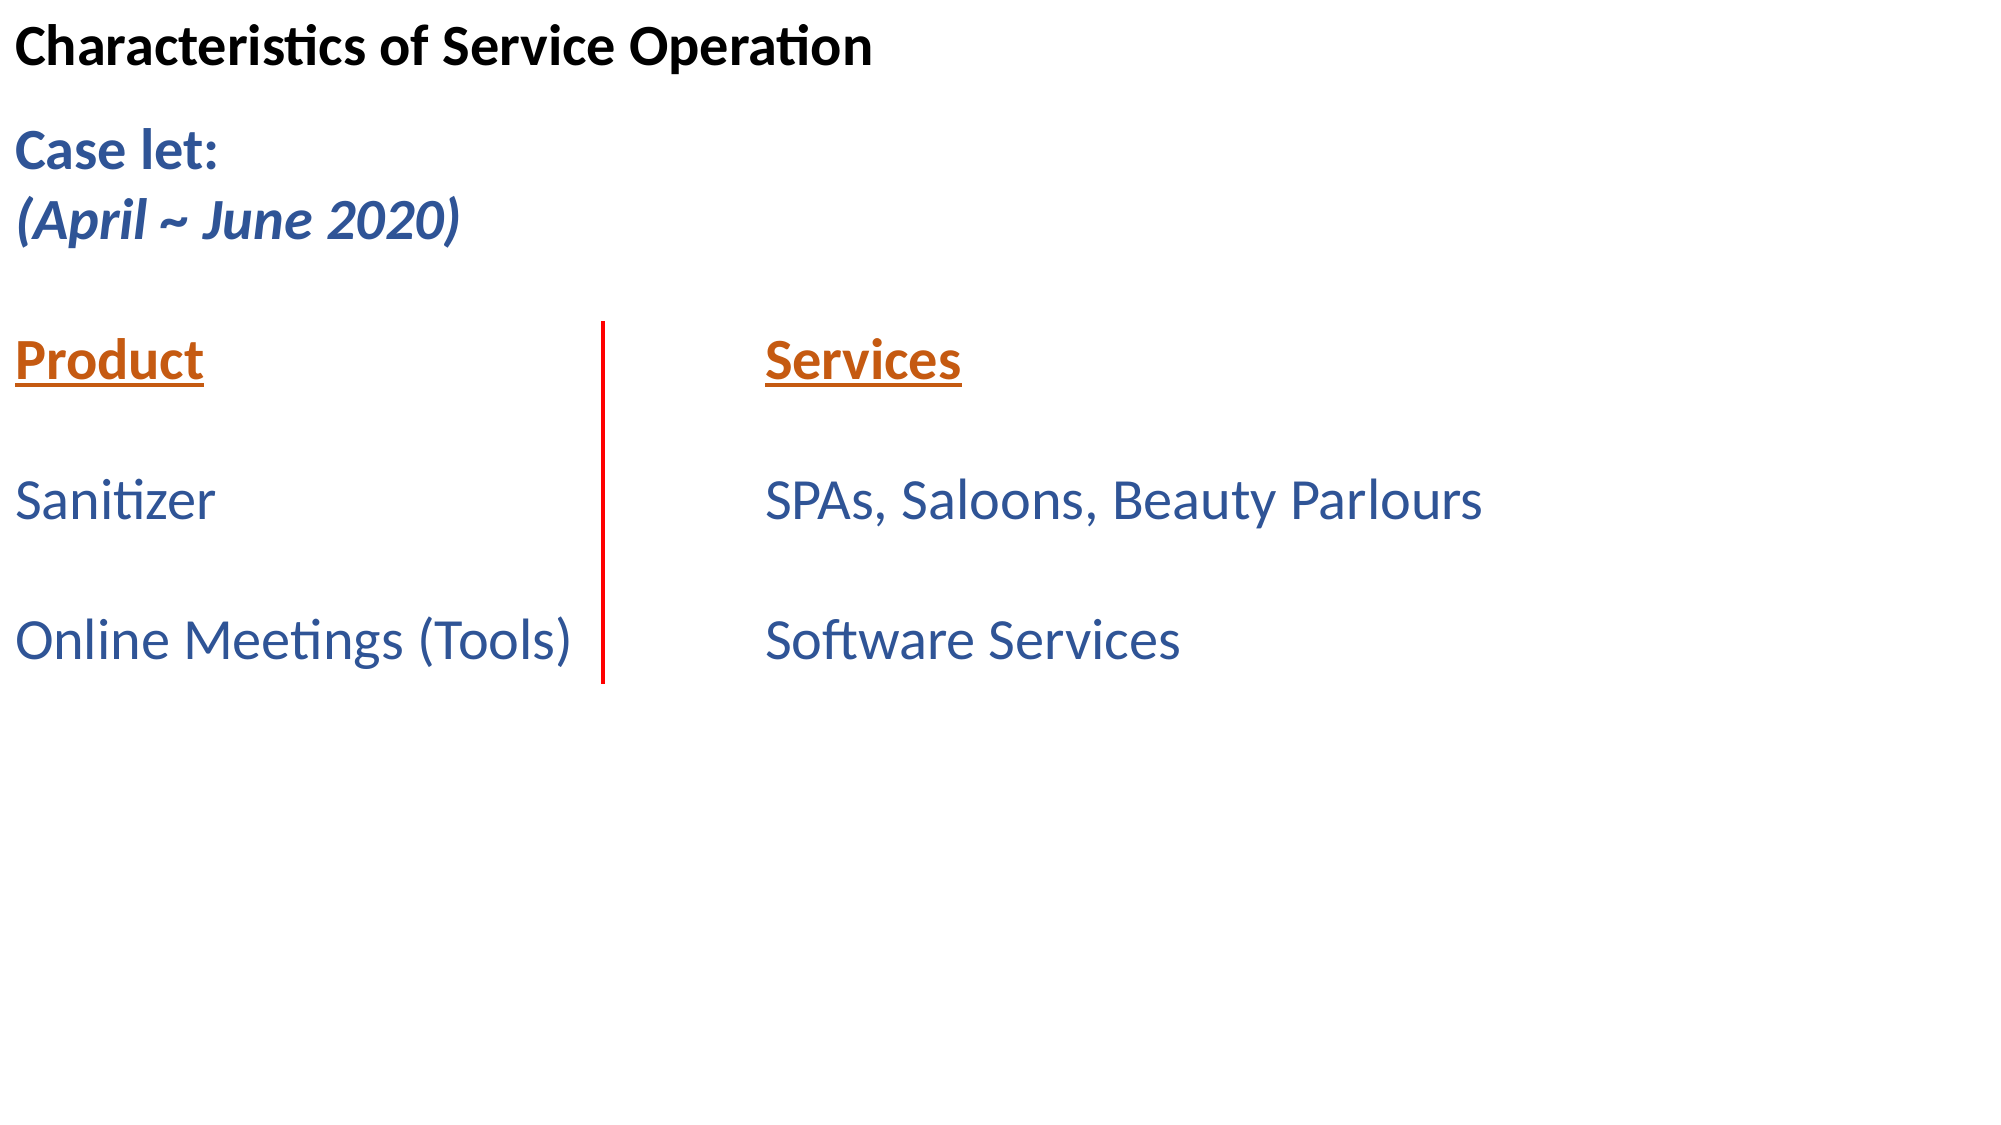

Characteristics of Service Operation
Case let:
(April ~ June 2020)

Product				Services

Sanitizer				SPAs, Saloons, Beauty Parlours

Online Meetings (Tools)		Software Services